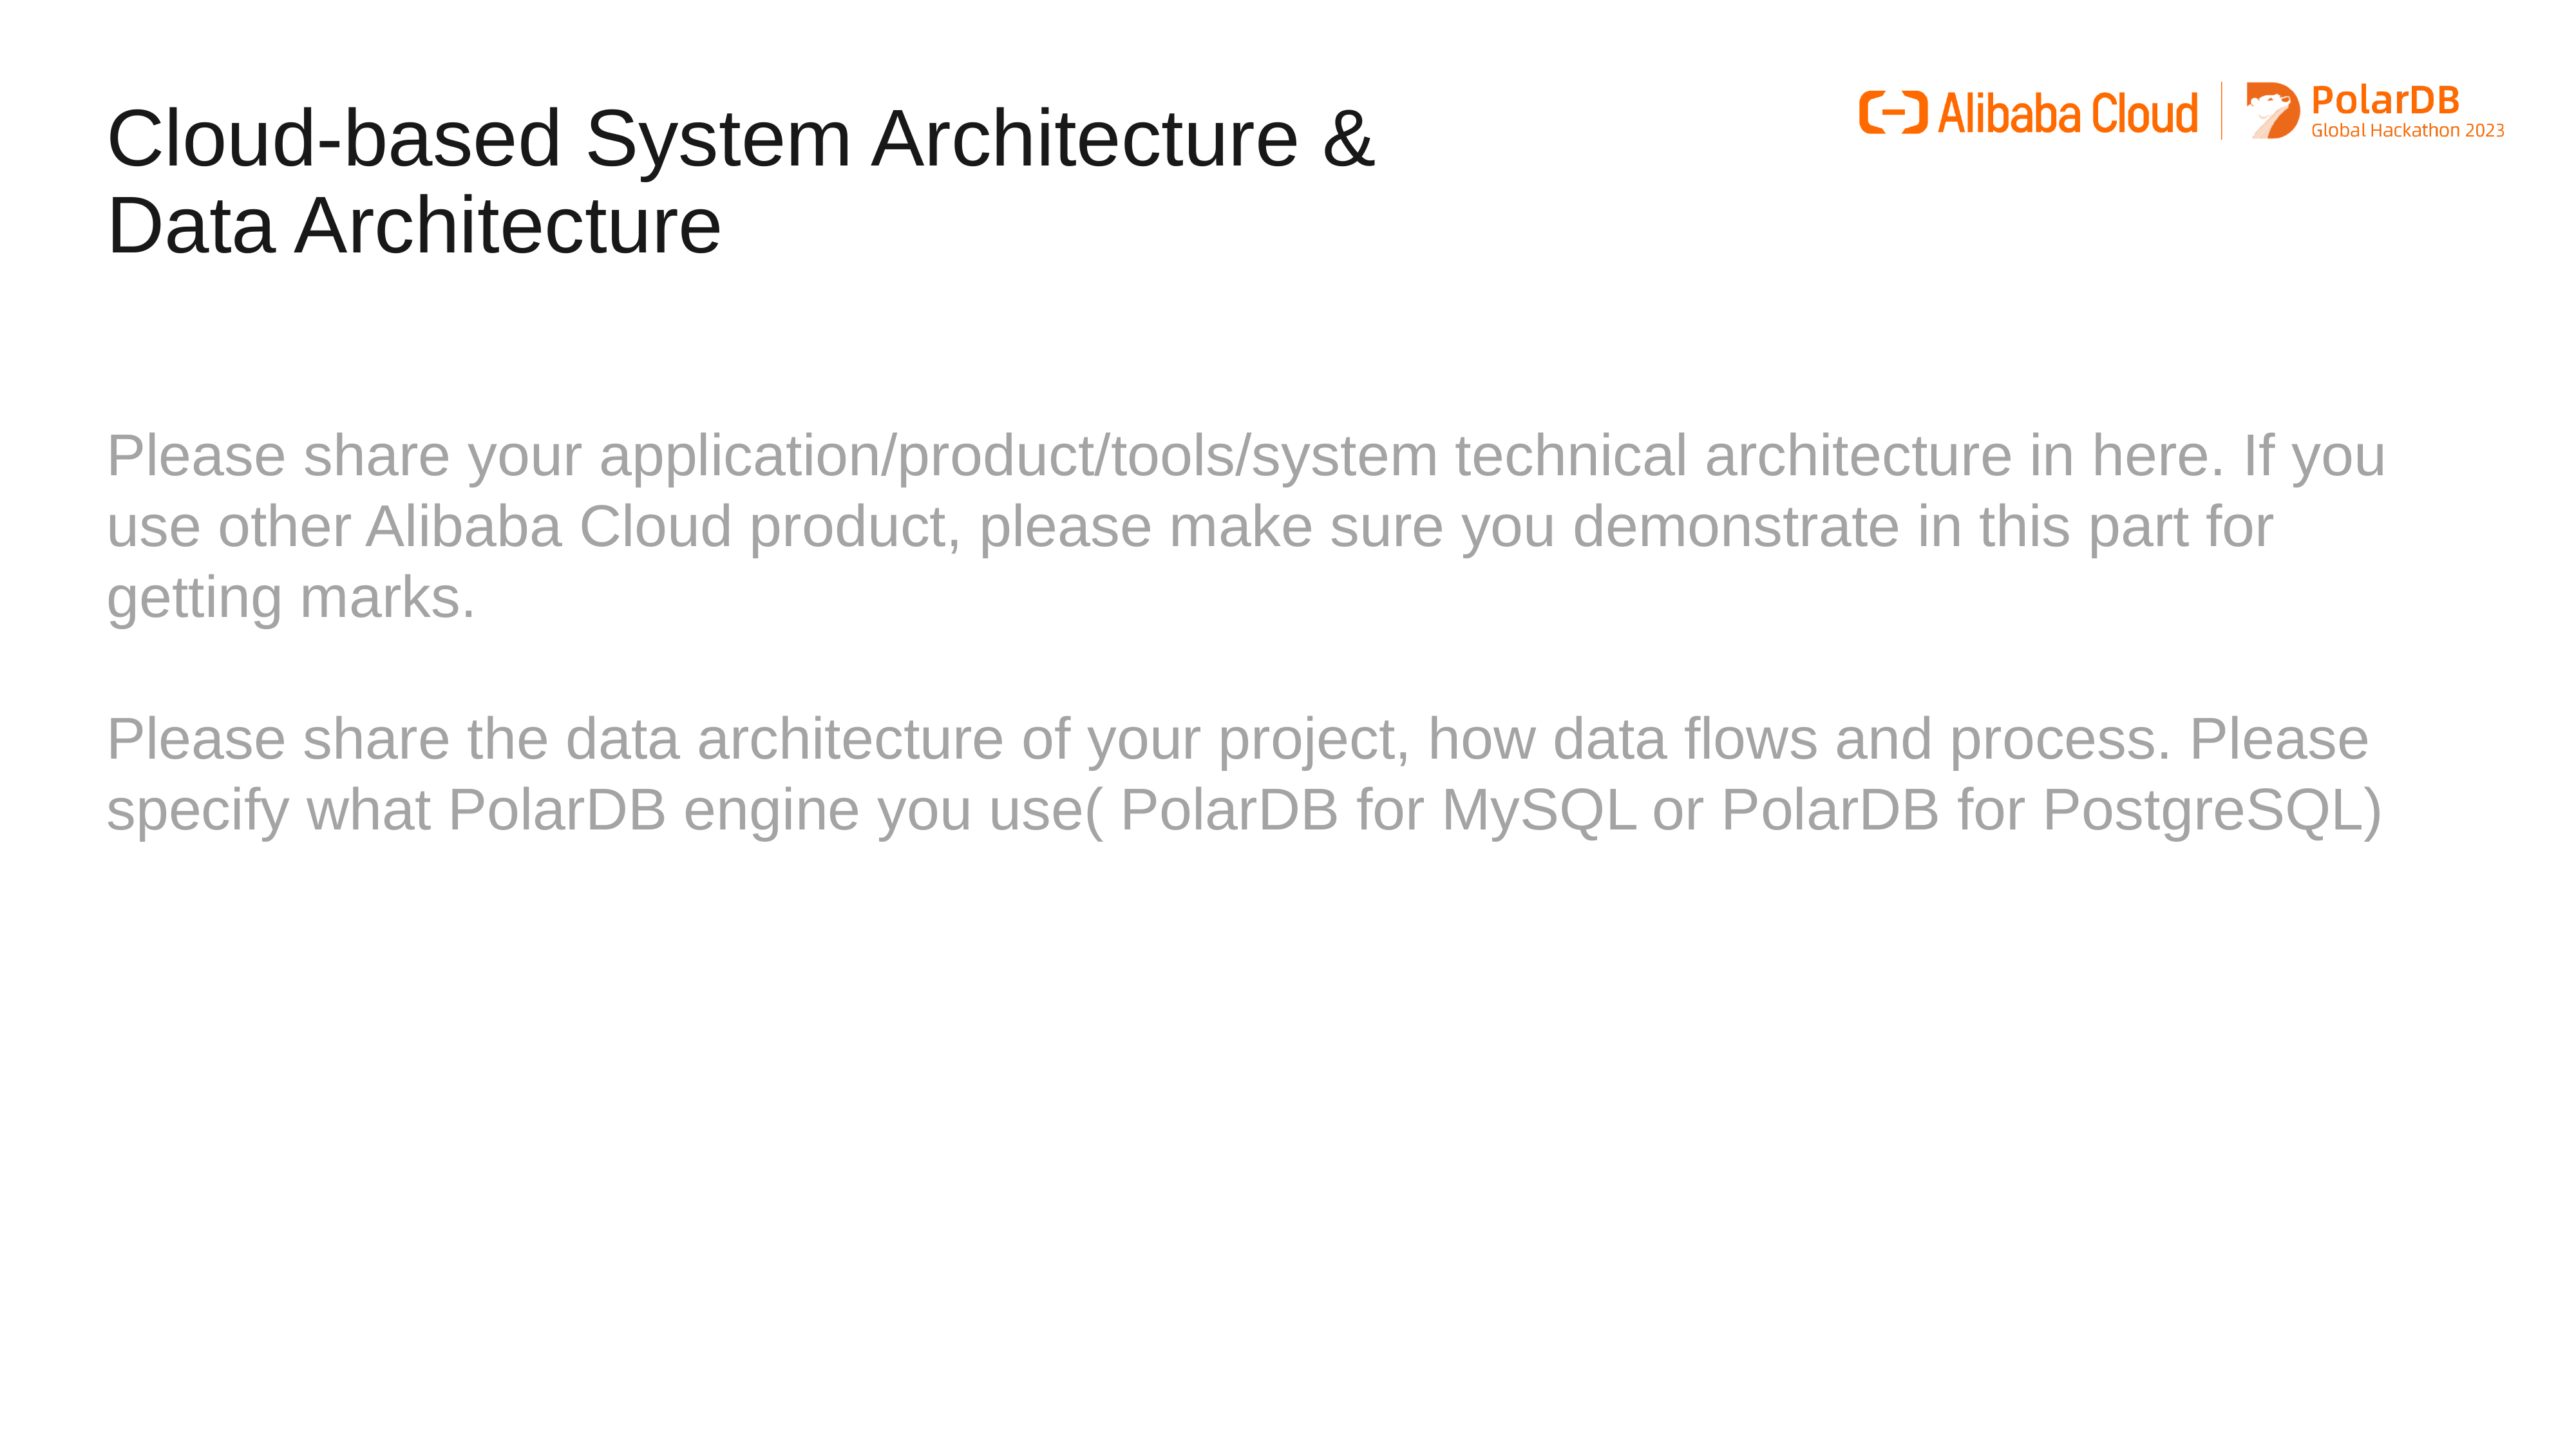

Cloud-based System Architecture &
Data Architecture
Please share your application/product/tools/system technical architecture in here. If you use other Alibaba Cloud product, please make sure you demonstrate in this part for getting marks.

Please share the data architecture of your project, how data flows and process. Please specify what PolarDB engine you use( PolarDB for MySQL or PolarDB for PostgreSQL)